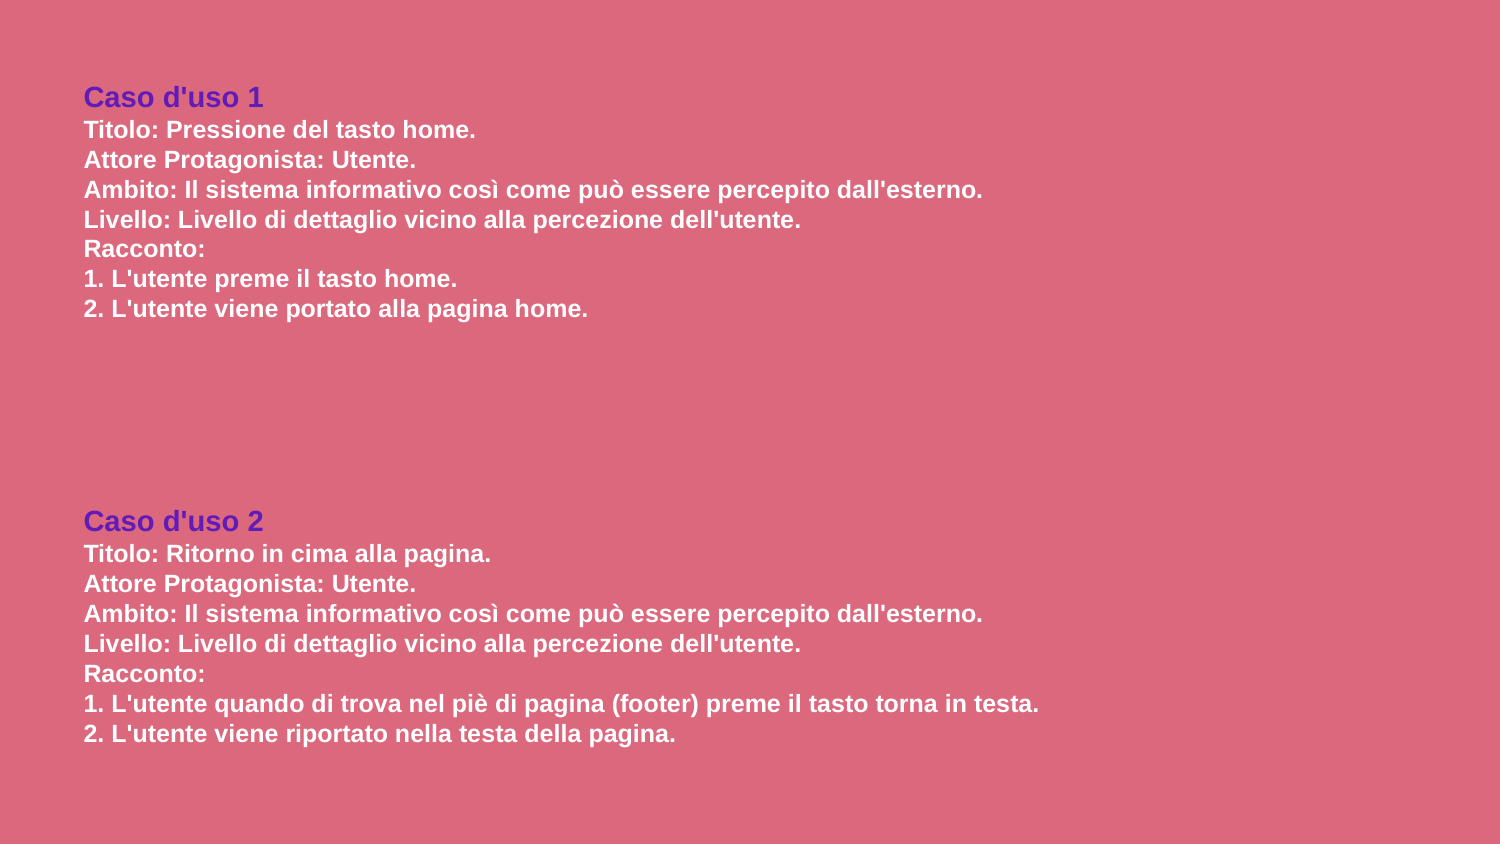

Caso d'uso 1
Titolo: Pressione del tasto home.
Attore Protagonista: Utente.
Ambito: Il sistema informativo così come può essere percepito dall'esterno.
Livello: Livello di dettaglio vicino alla percezione dell'utente.
Racconto:
1. L'utente preme il tasto home.
2. L'utente viene portato alla pagina home.

Caso d'uso 2
Titolo: Ritorno in cima alla pagina.
Attore Protagonista: Utente.
Ambito: Il sistema informativo così come può essere percepito dall'esterno.
Livello: Livello di dettaglio vicino alla percezione dell'utente.
Racconto:
1. L'utente quando di trova nel piè di pagina (footer) preme il tasto torna in testa.
2. L'utente viene riportato nella testa della pagina.